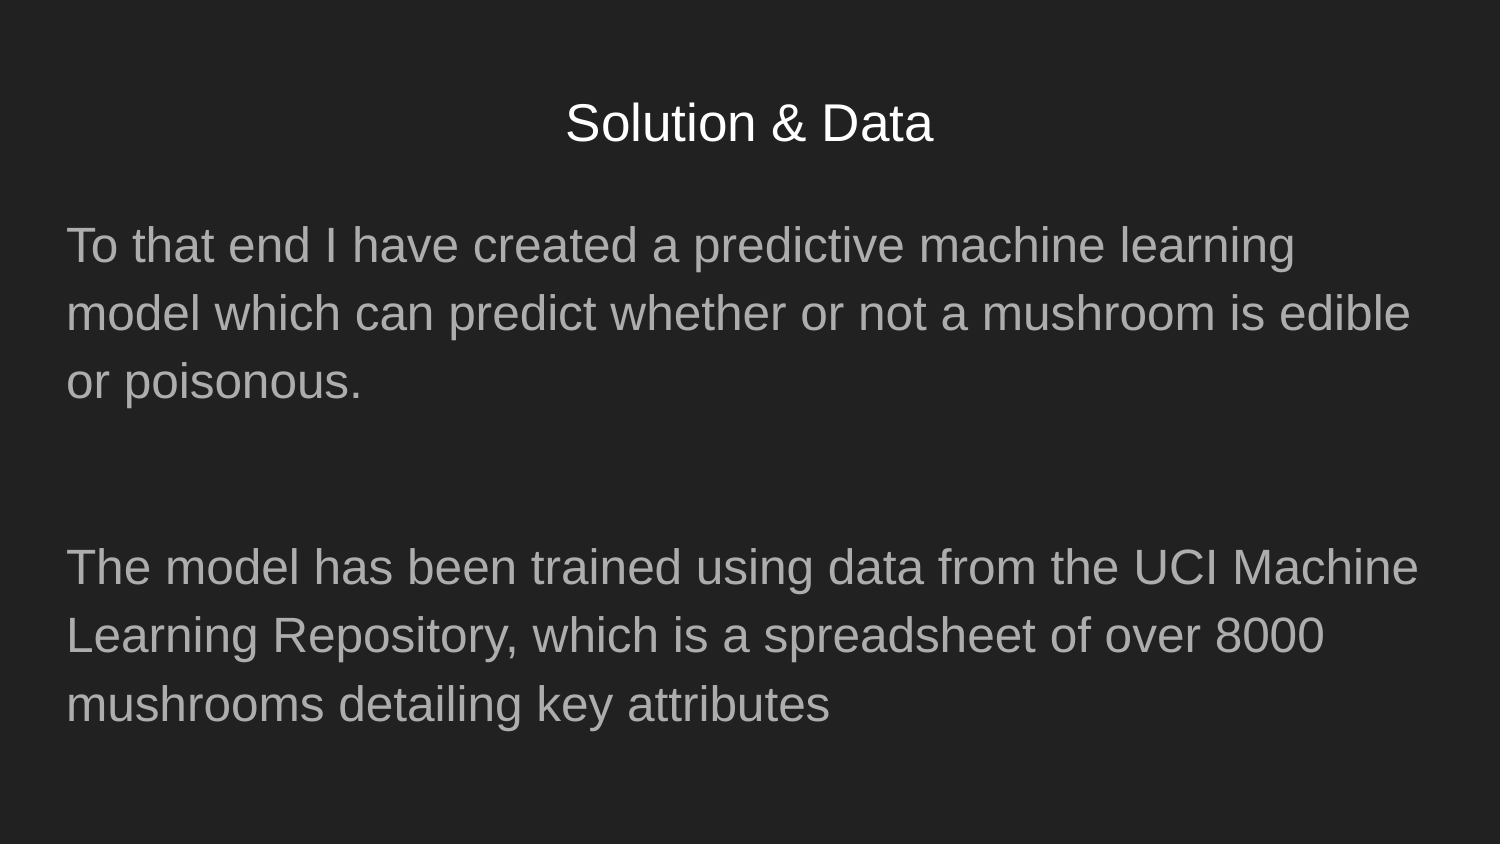

# Solution & Data
To that end I have created a predictive machine learning model which can predict whether or not a mushroom is edible or poisonous.

The model has been trained using data from the UCI Machine Learning Repository, which is a spreadsheet of over 8000 mushrooms detailing key attributes